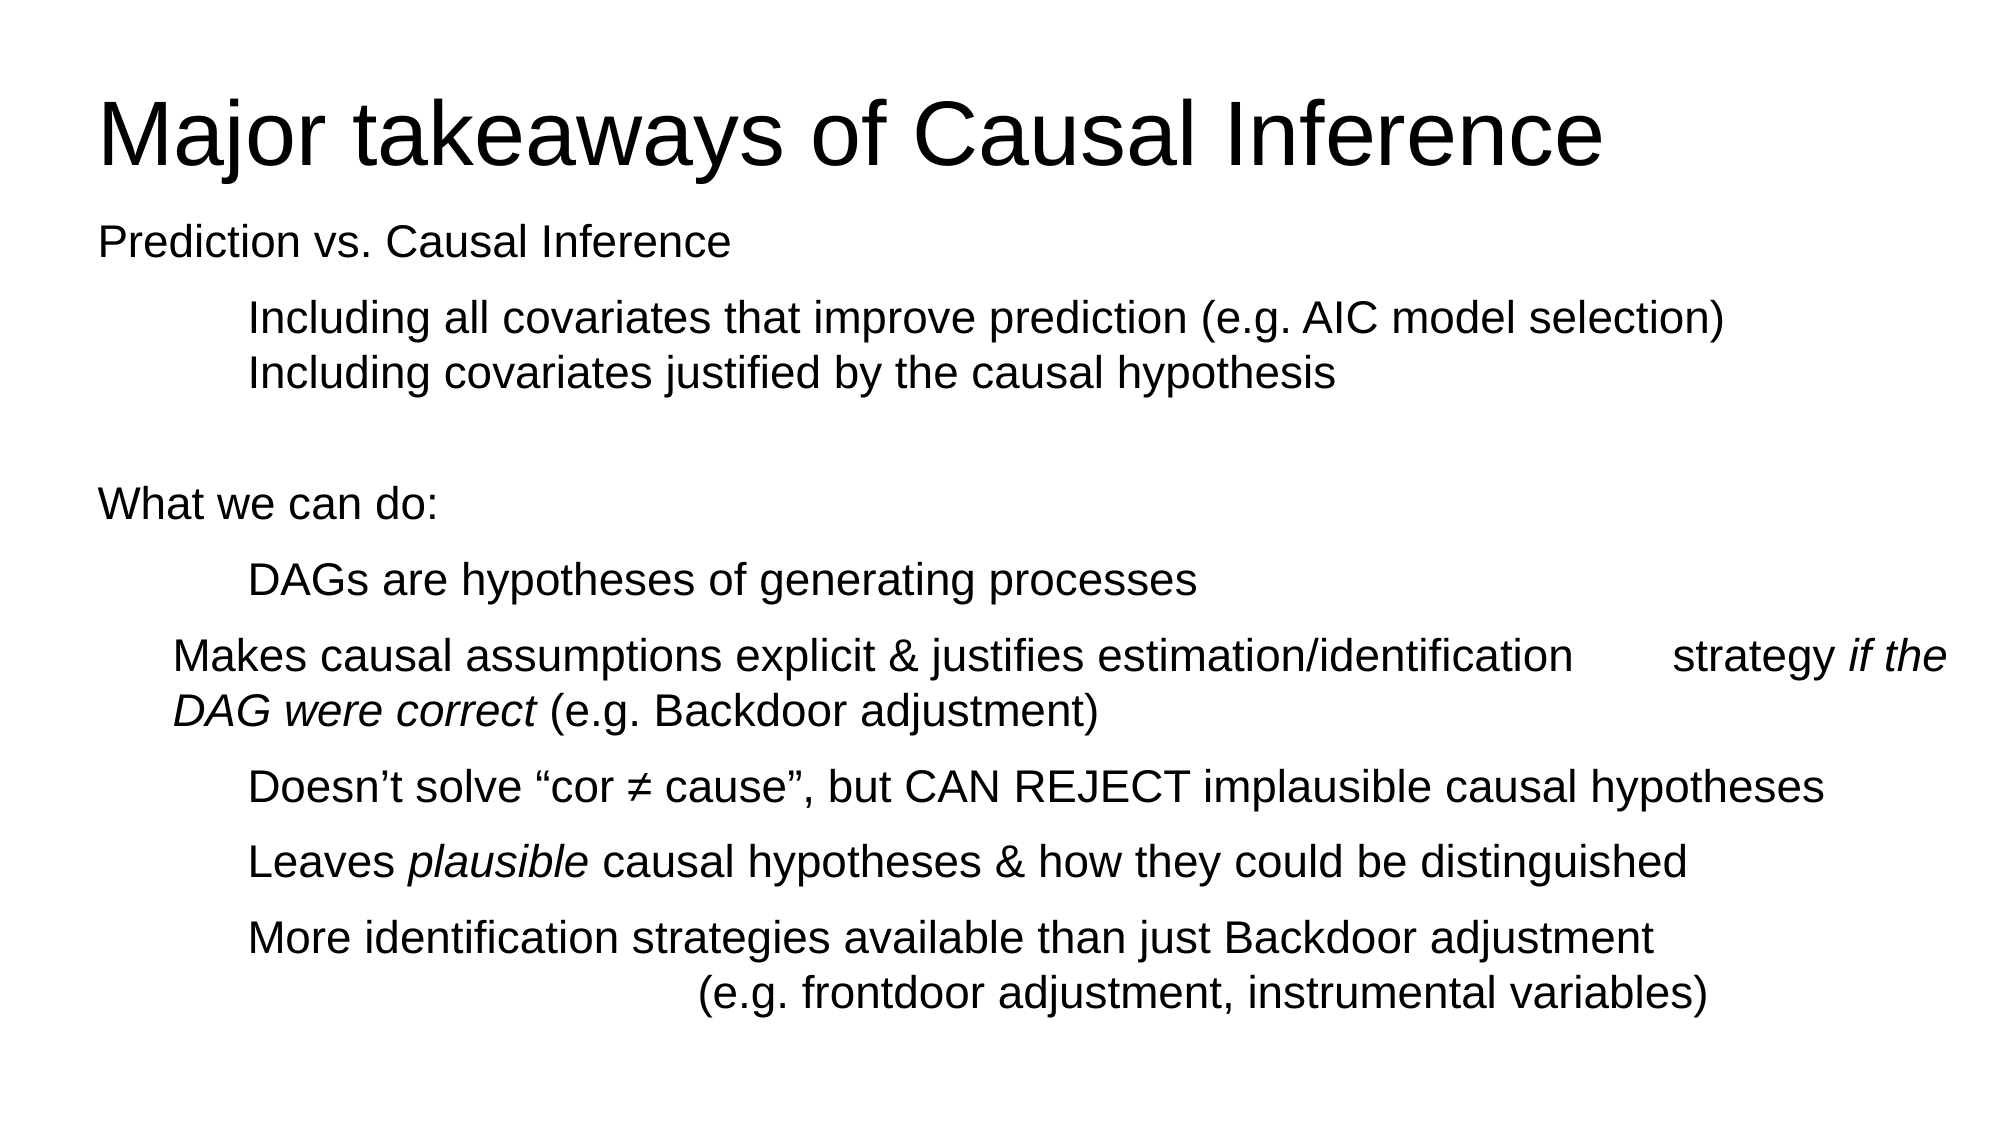

# Major takeaways of Causal Inference
Prediction vs. Causal Inference
	Including all covariates that improve prediction (e.g. AIC model selection)
	Including covariates justified by the causal hypothesis
What we can do:
	DAGs are hypotheses of generating processes
Makes causal assumptions explicit & justifies estimation/identification 	strategy if the DAG were correct (e.g. Backdoor adjustment)
	Doesn’t solve “cor ≠ cause”, but CAN REJECT implausible causal hypotheses
	Leaves plausible causal hypotheses & how they could be distinguished
	More identification strategies available than just Backdoor adjustment
				(e.g. frontdoor adjustment, instrumental variables)